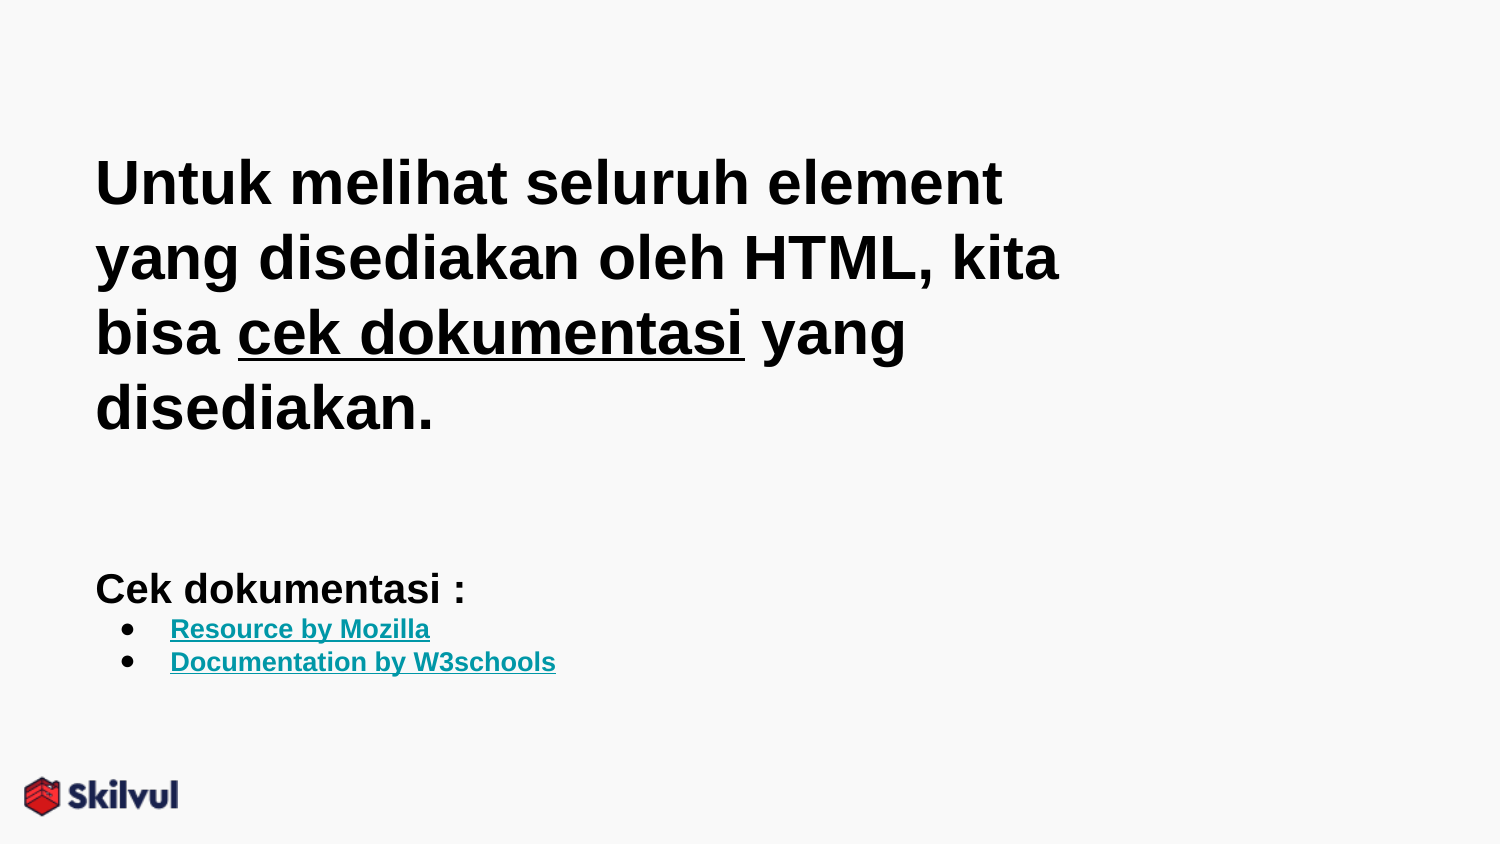

# Untuk melihat seluruh element yang disediakan oleh HTML, kita bisa cek dokumentasi yang disediakan.

Cek dokumentasi :
Resource by Mozilla
Documentation by W3schools